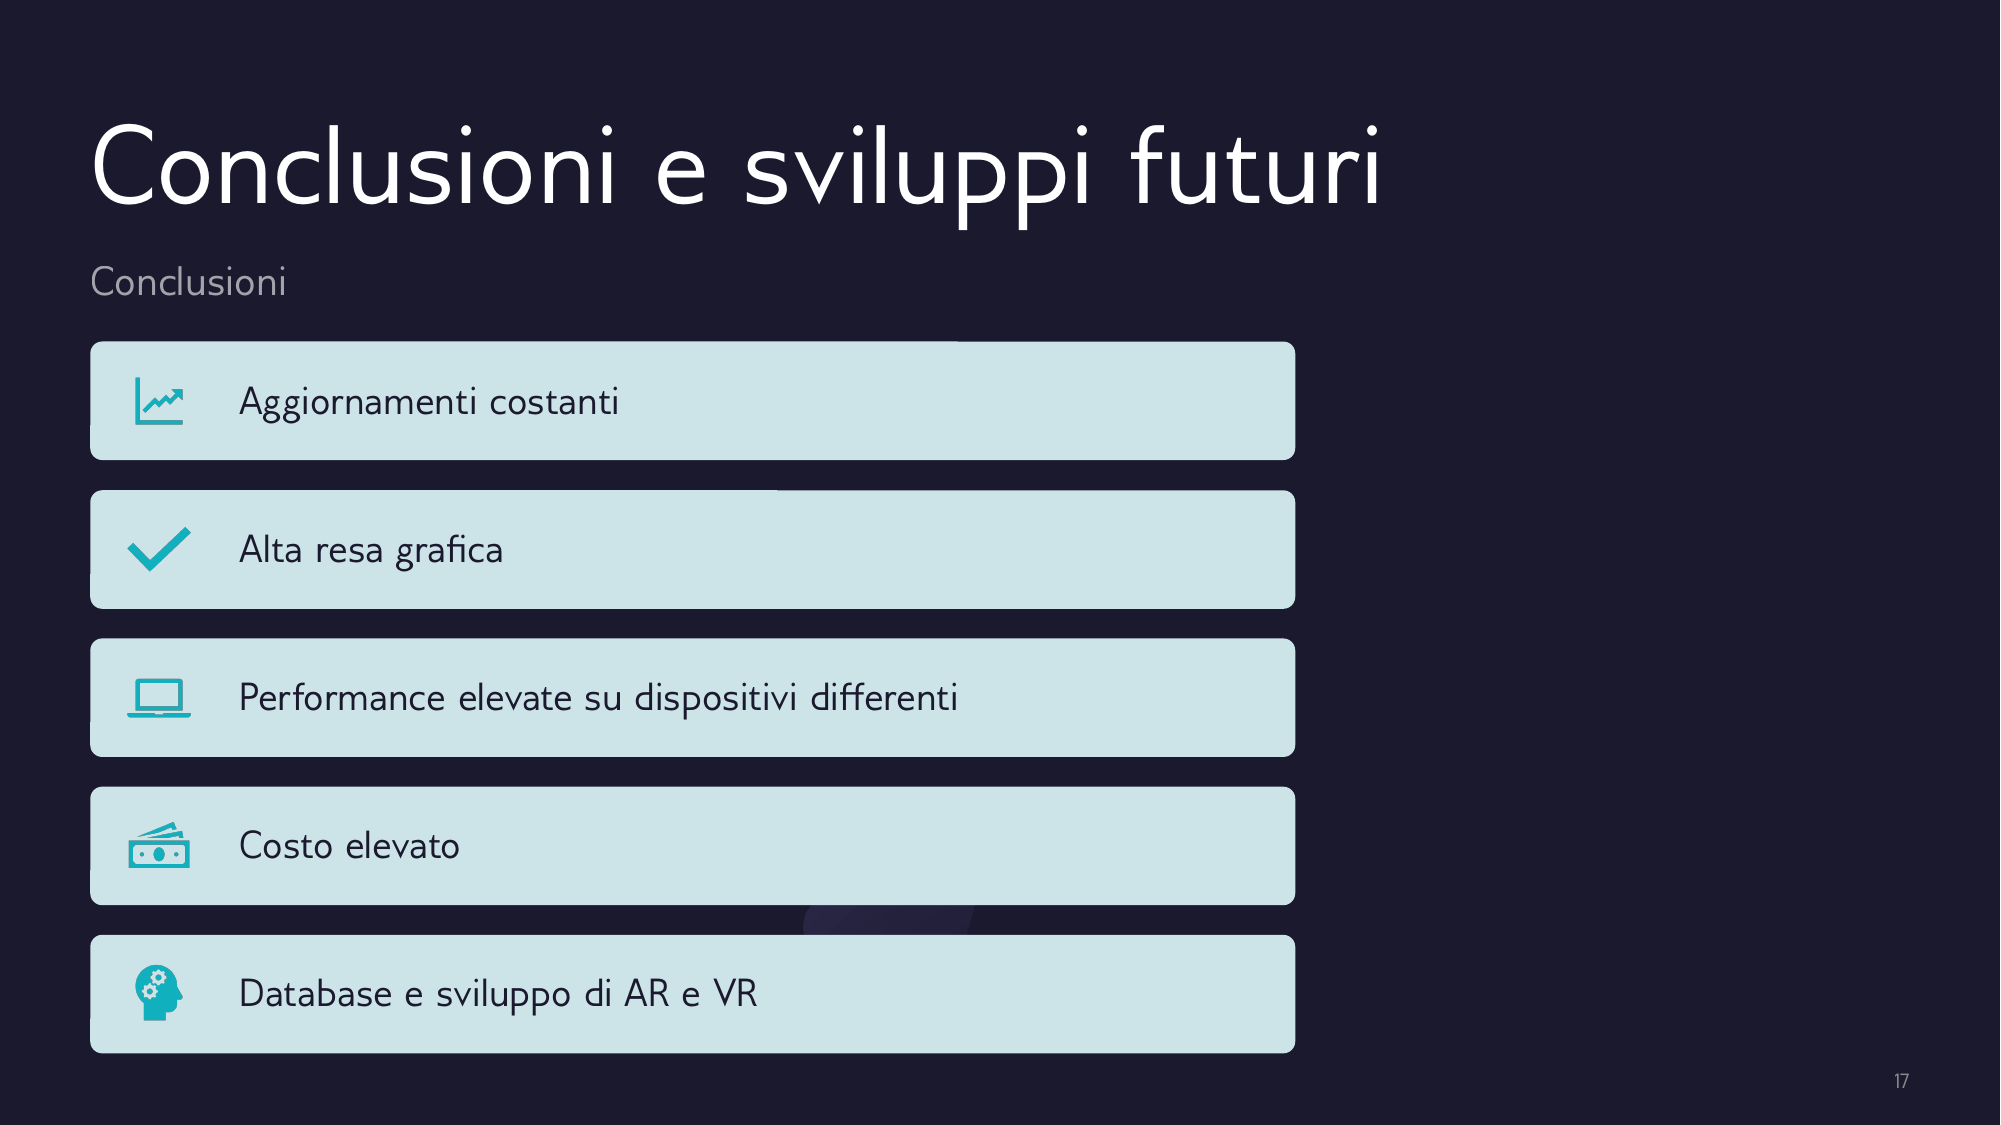

# Conclusioni e sviluppi futuri
Conclusioni
Aggiornamenti costanti
Alta resa grafica
Performance elevate su dispositivi differenti
Costo elevato
Database e sviluppo di AR e VR
17